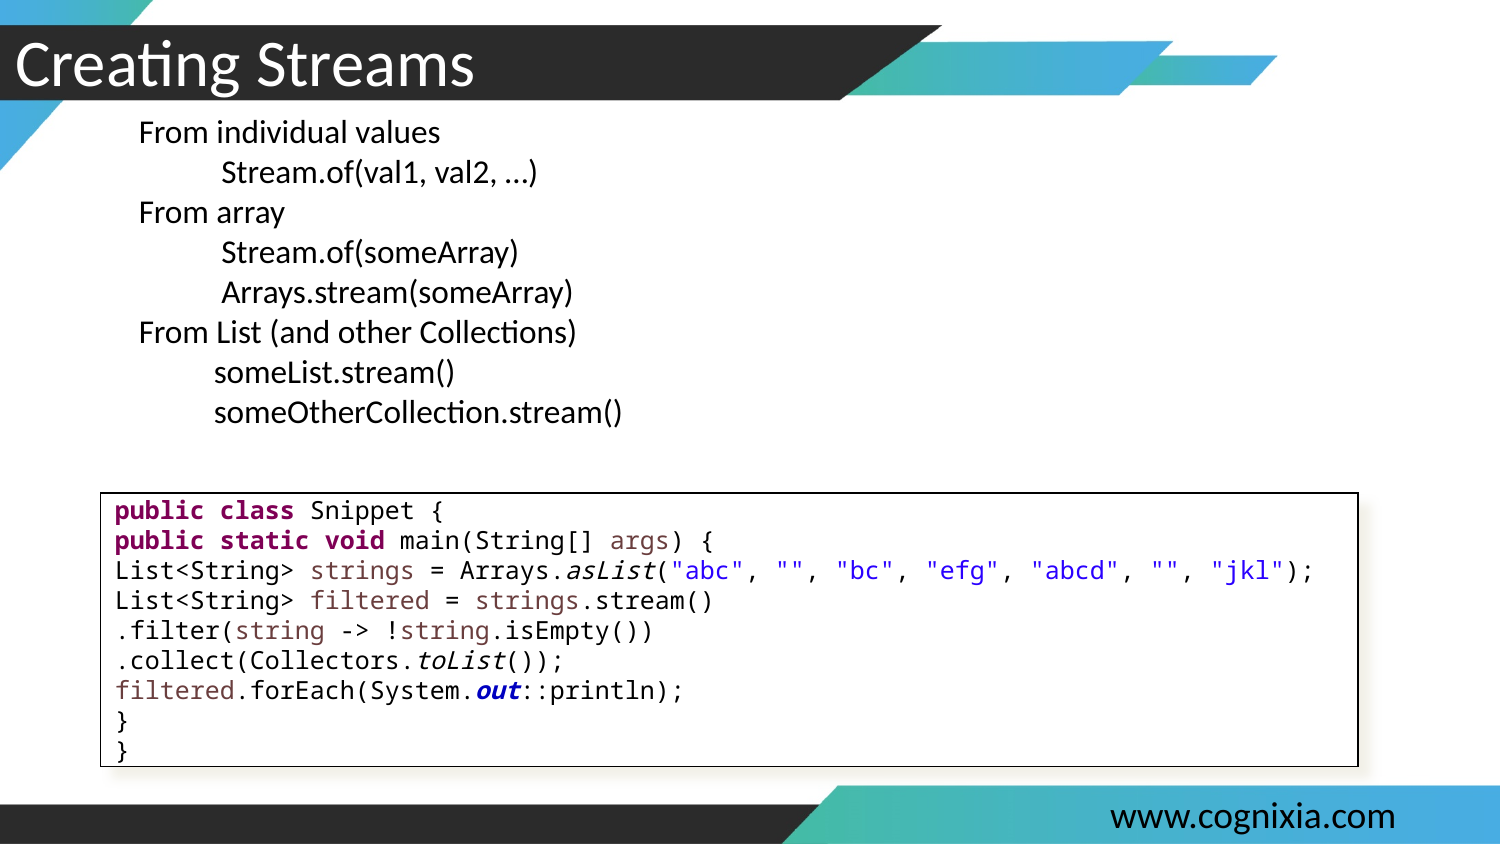

#
Creating Streams
From individual values
 Stream.of(val1, val2, …)
From array
 Stream.of(someArray)
 Arrays.stream(someArray)
From List (and other Collections)
someList.stream()
someOtherCollection.stream()

public class Snippet {
public static void main(String[] args) {
List<String> strings = Arrays.asList("abc", "", "bc", "efg", "abcd", "", "jkl");
List<String> filtered = strings.stream()
.filter(string -> !string.isEmpty())
.collect(Collectors.toList());
filtered.forEach(System.out::println);
}
}